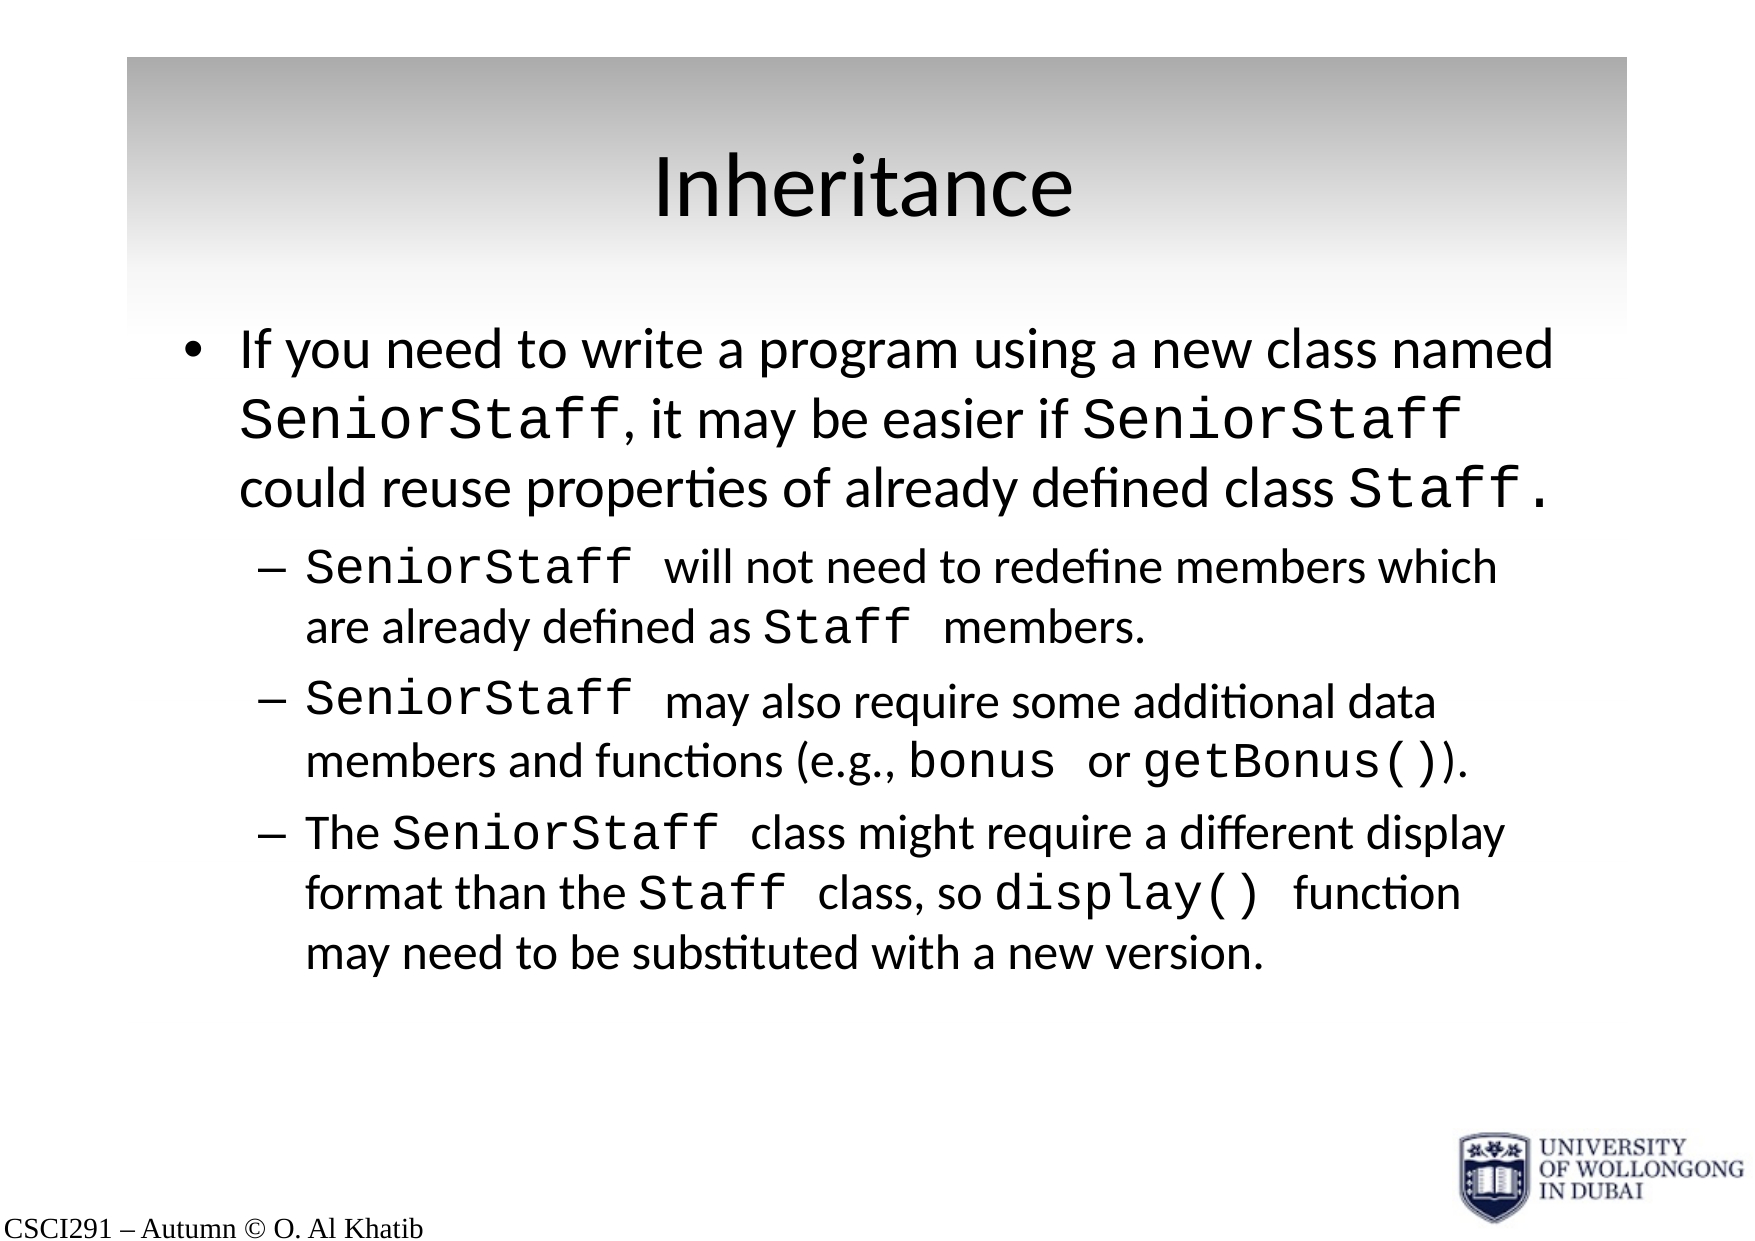

# Inheritance
If you need to write a program using a new class named SeniorStaff, it may be easier if SeniorStaff could reuse properties of already defined class Staff.
– SeniorStaff will not need to redefine members which are already defined as Staff members.
– SeniorStaff
may also require some additional data
members and functions (e.g., bonus or getBonus()).
– The SeniorStaff class might require a different display format than the Staff class, so display() function may need to be substituted with a new version.